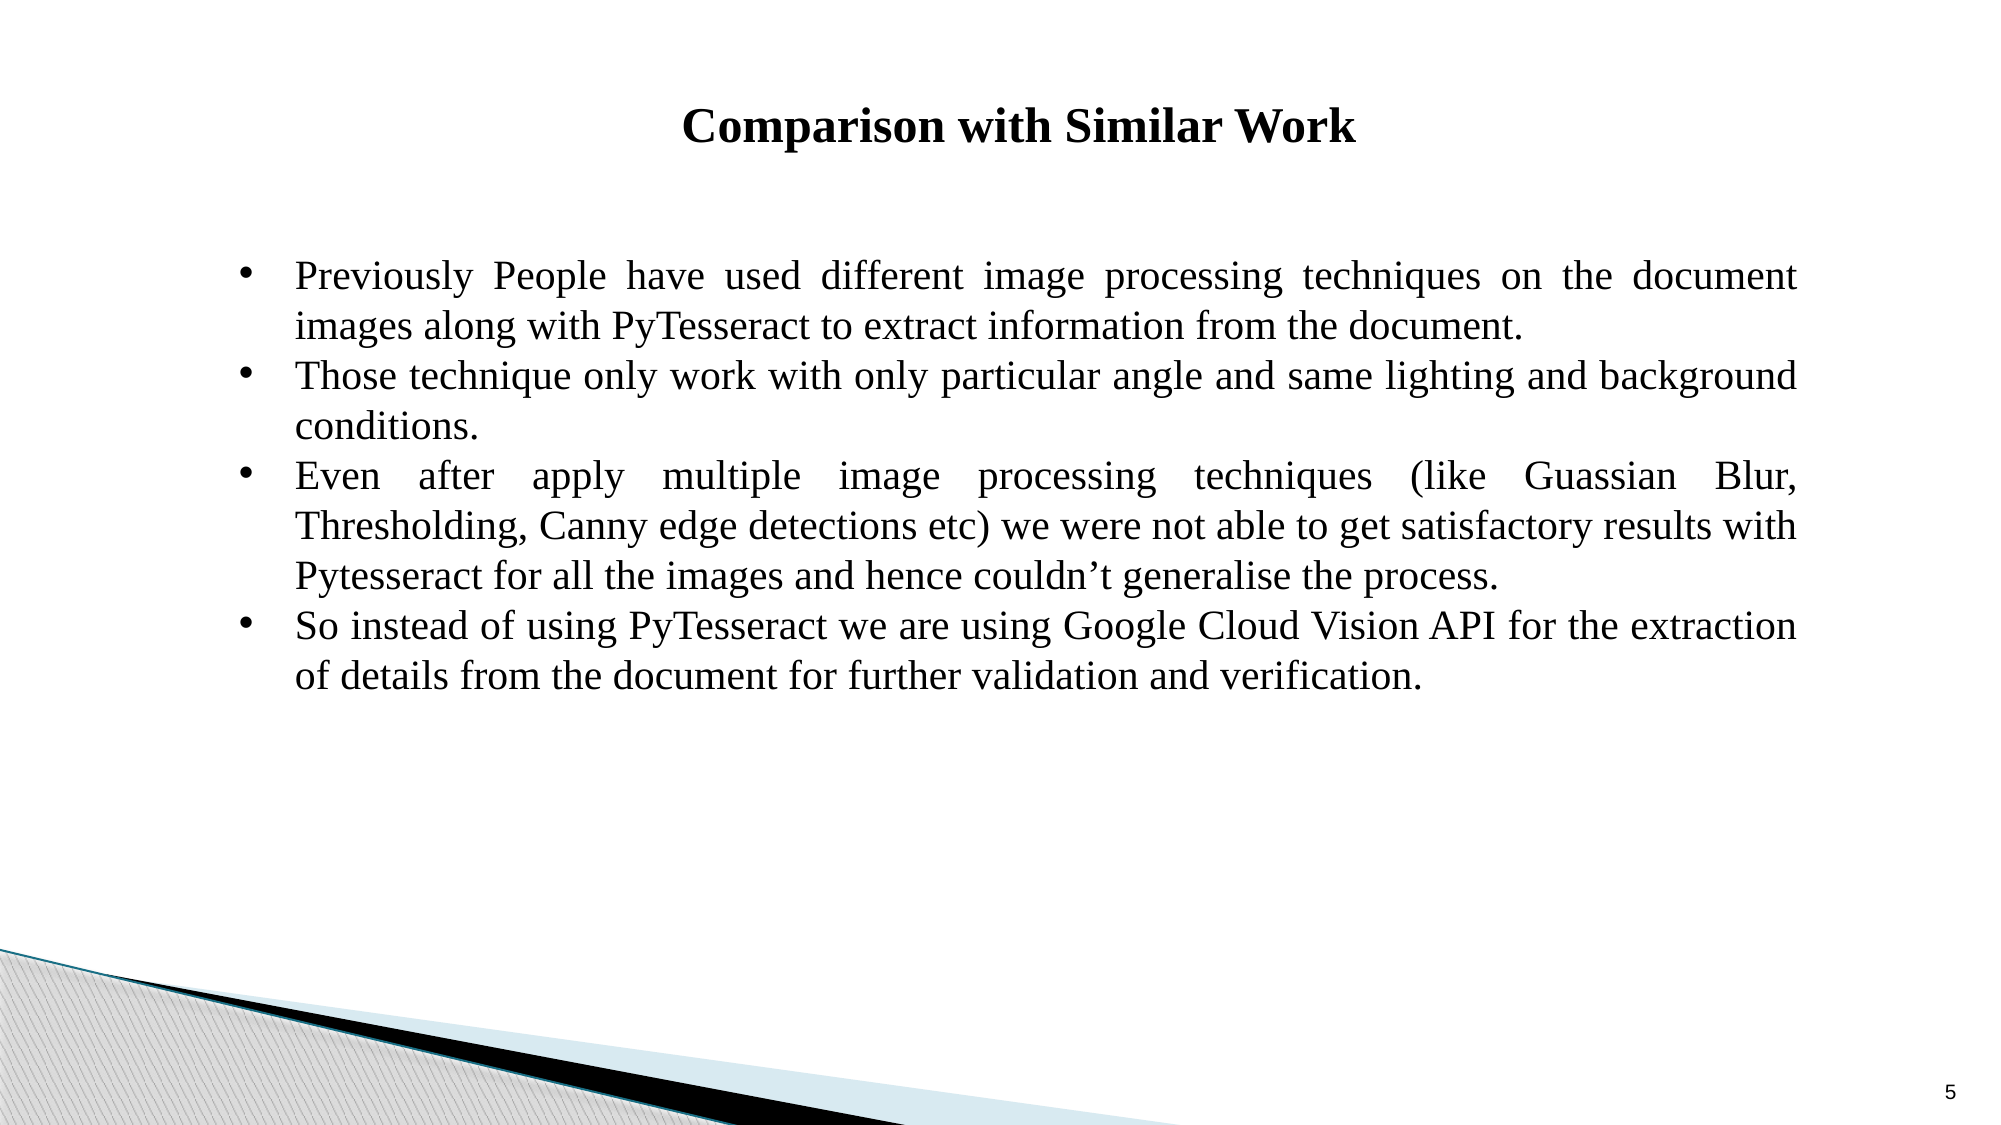

Comparison with Similar Work
Previously People have used different image processing techniques on the document images along with PyTesseract to extract information from the document.
Those technique only work with only particular angle and same lighting and background conditions.
Even after apply multiple image processing techniques (like Guassian Blur, Thresholding, Canny edge detections etc) we were not able to get satisfactory results with Pytesseract for all the images and hence couldn’t generalise the process.
So instead of using PyTesseract we are using Google Cloud Vision API for the extraction of details from the document for further validation and verification.
5